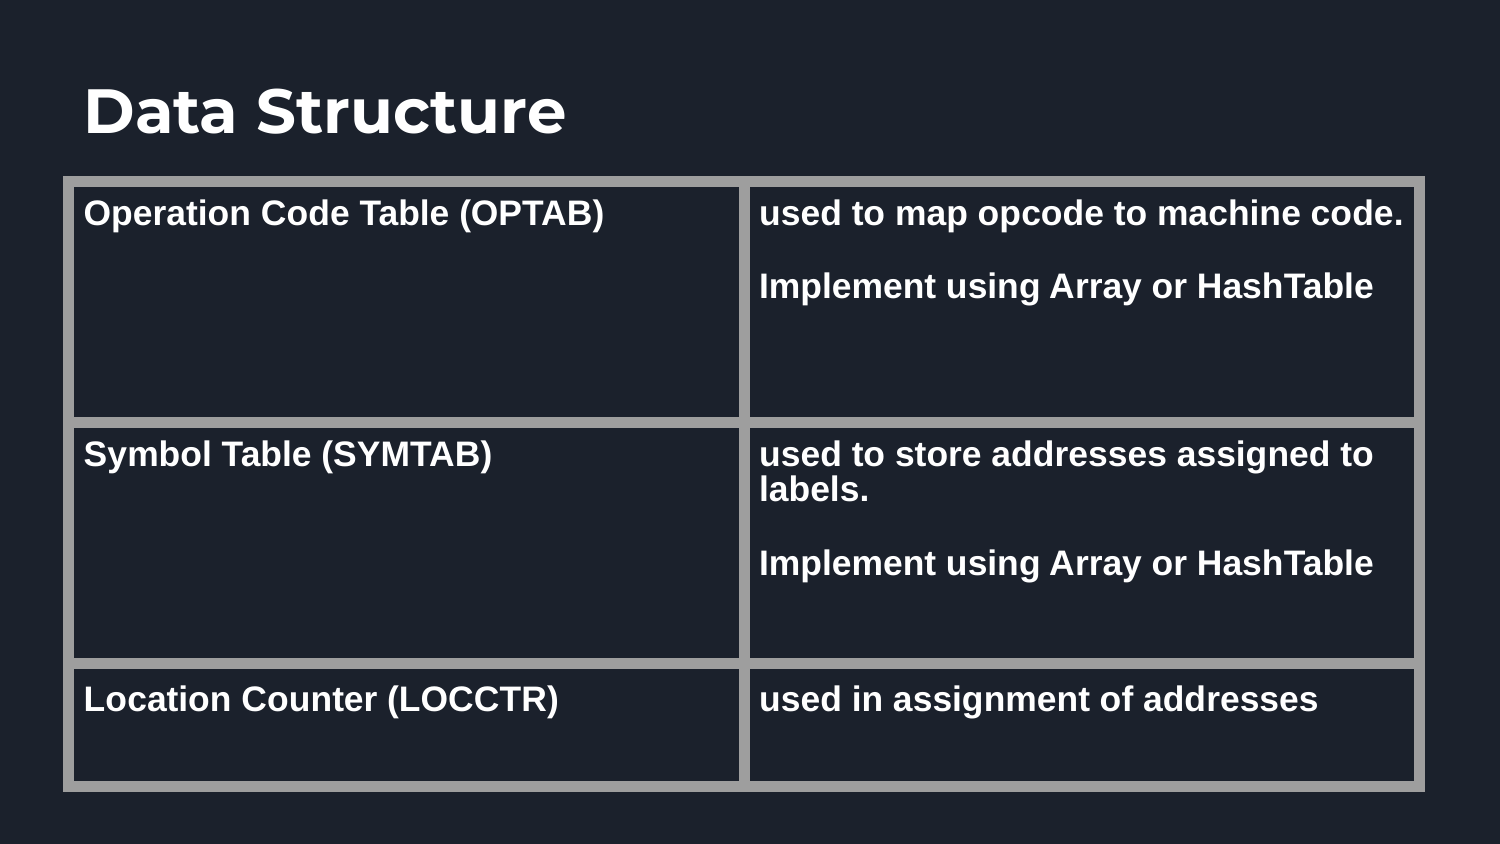

Data Structure

| Operation Code Table (OPTAB) | used to map opcode to machine code. Implement using Array or HashTable |
| --- | --- |
| Symbol Table (SYMTAB) | used to store addresses assigned to labels. Implement using Array or HashTable |
| Location Counter (LOCCTR) | used in assignment of addresses |